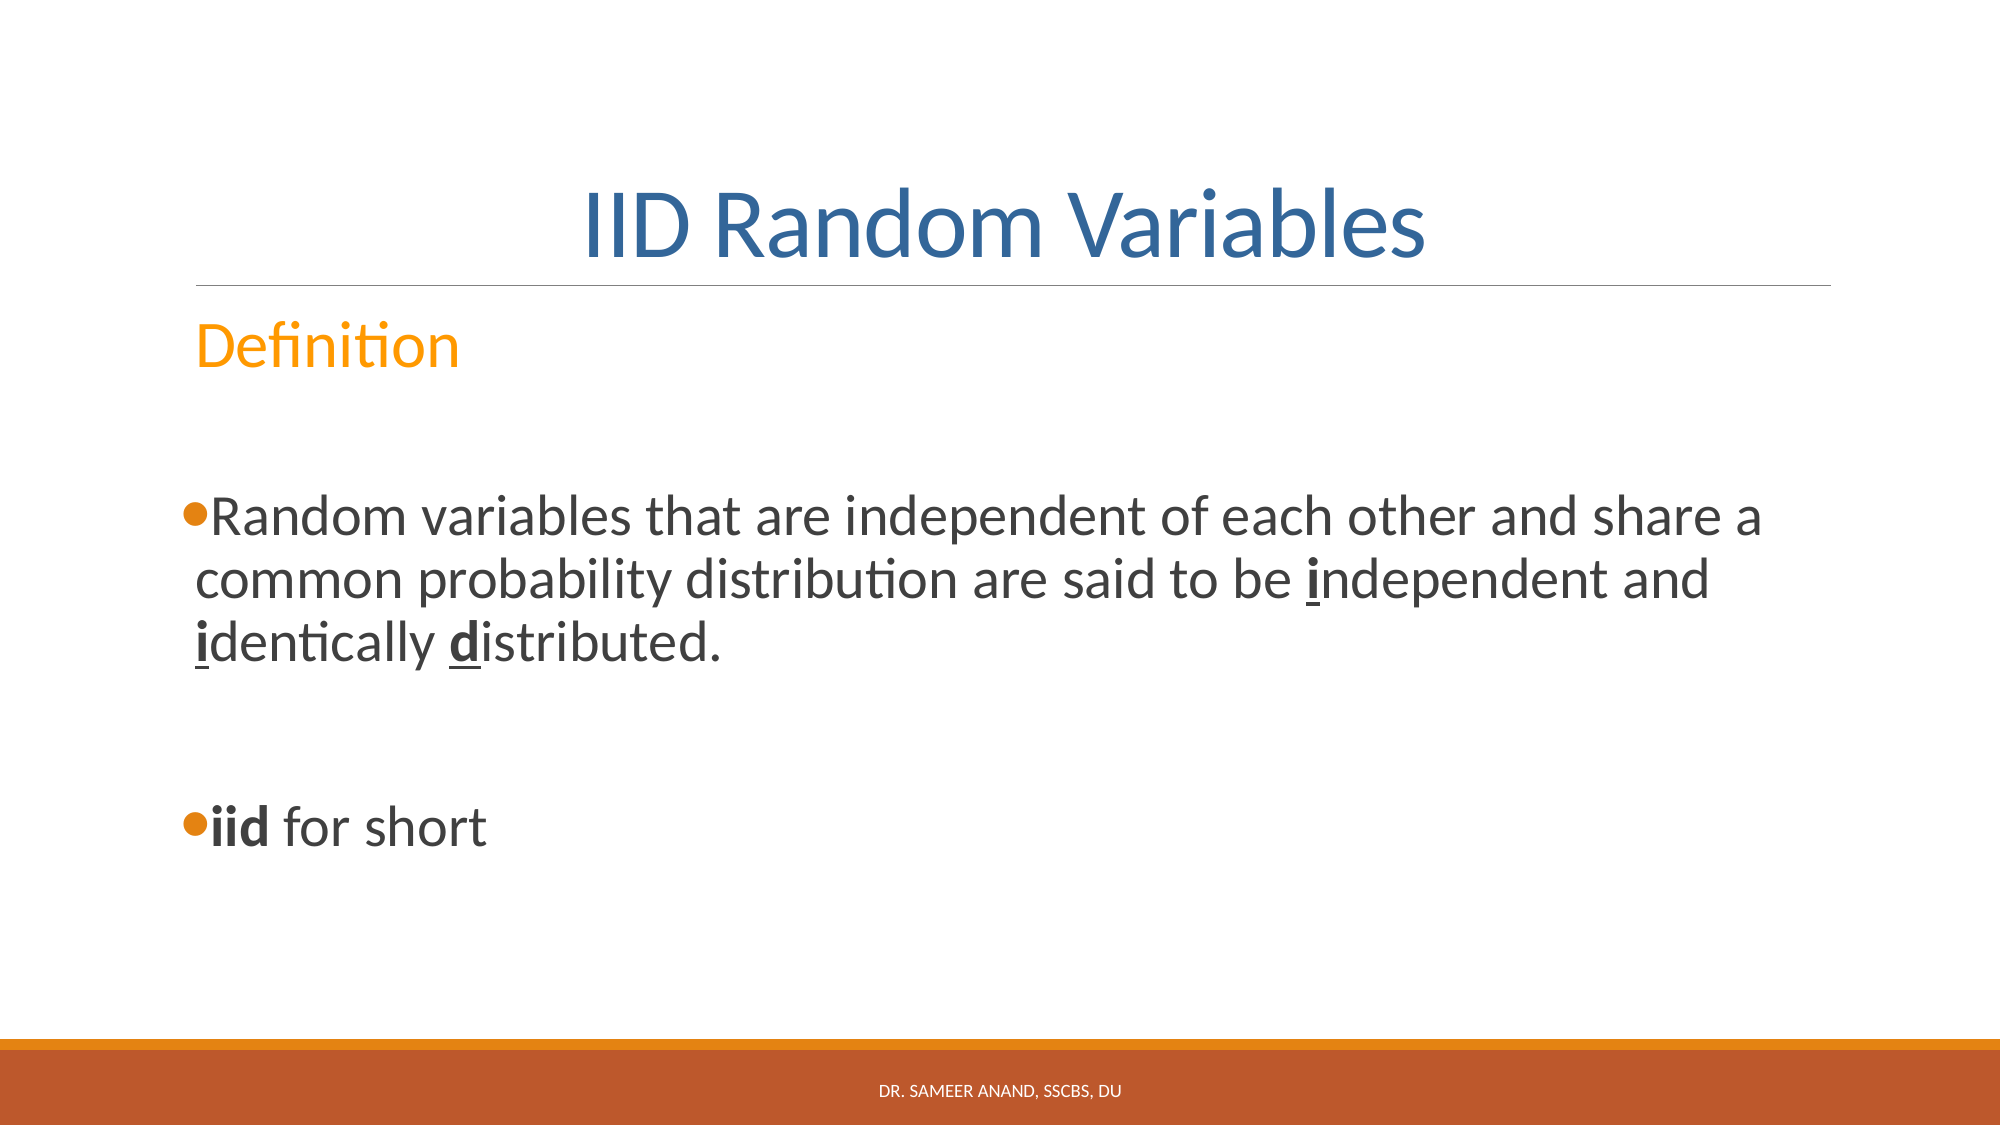

# IID Random Variables
Definition

Random variables that are independent of each other and share a common probability distribution are said to be independent and identically distributed.

iid for short

Dr. Sameer Anand, SSCBS, DU